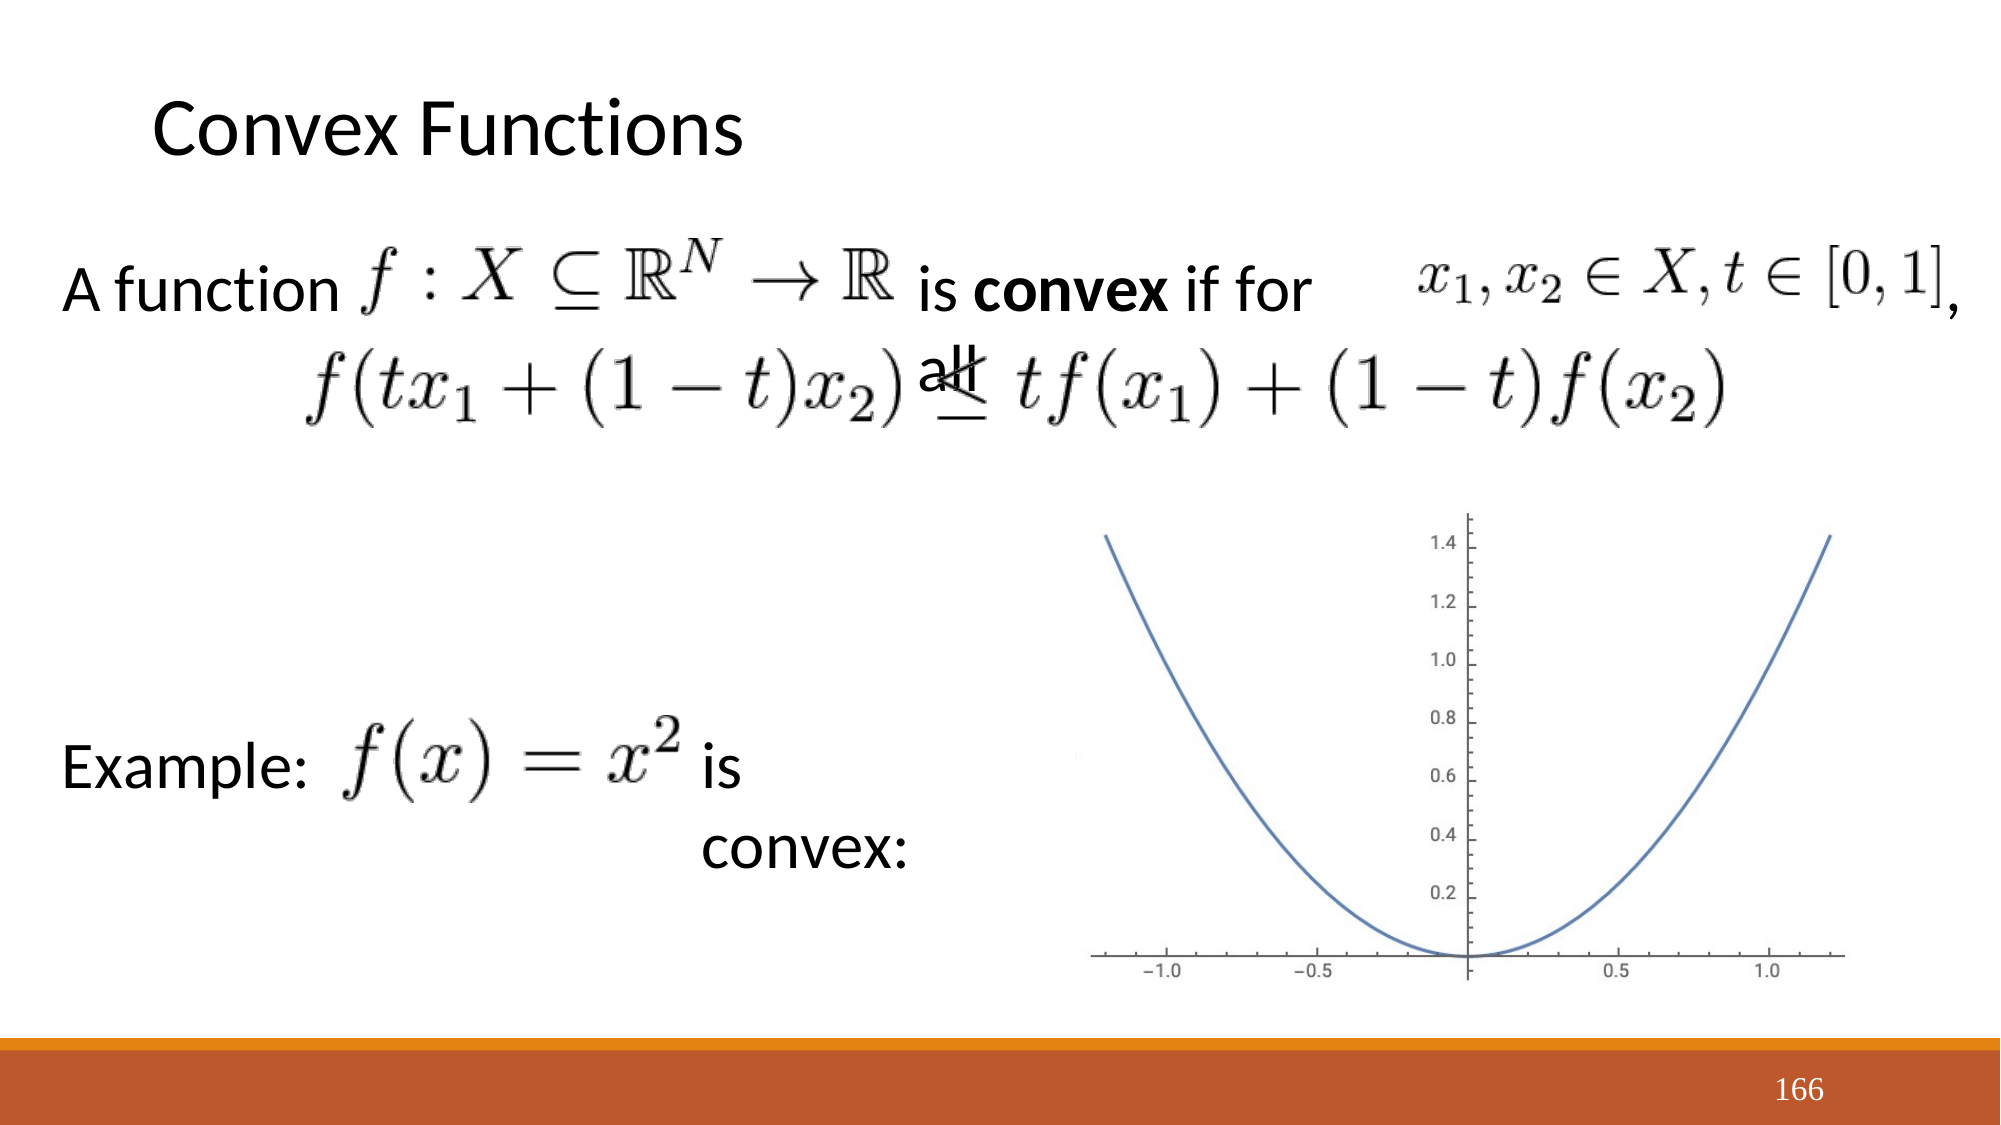

#
Convex Functions

A function
is convex if for all
,

Example:
is convex:

166
Justin Johnson
September 18, 2019
Lecture 4 - 166